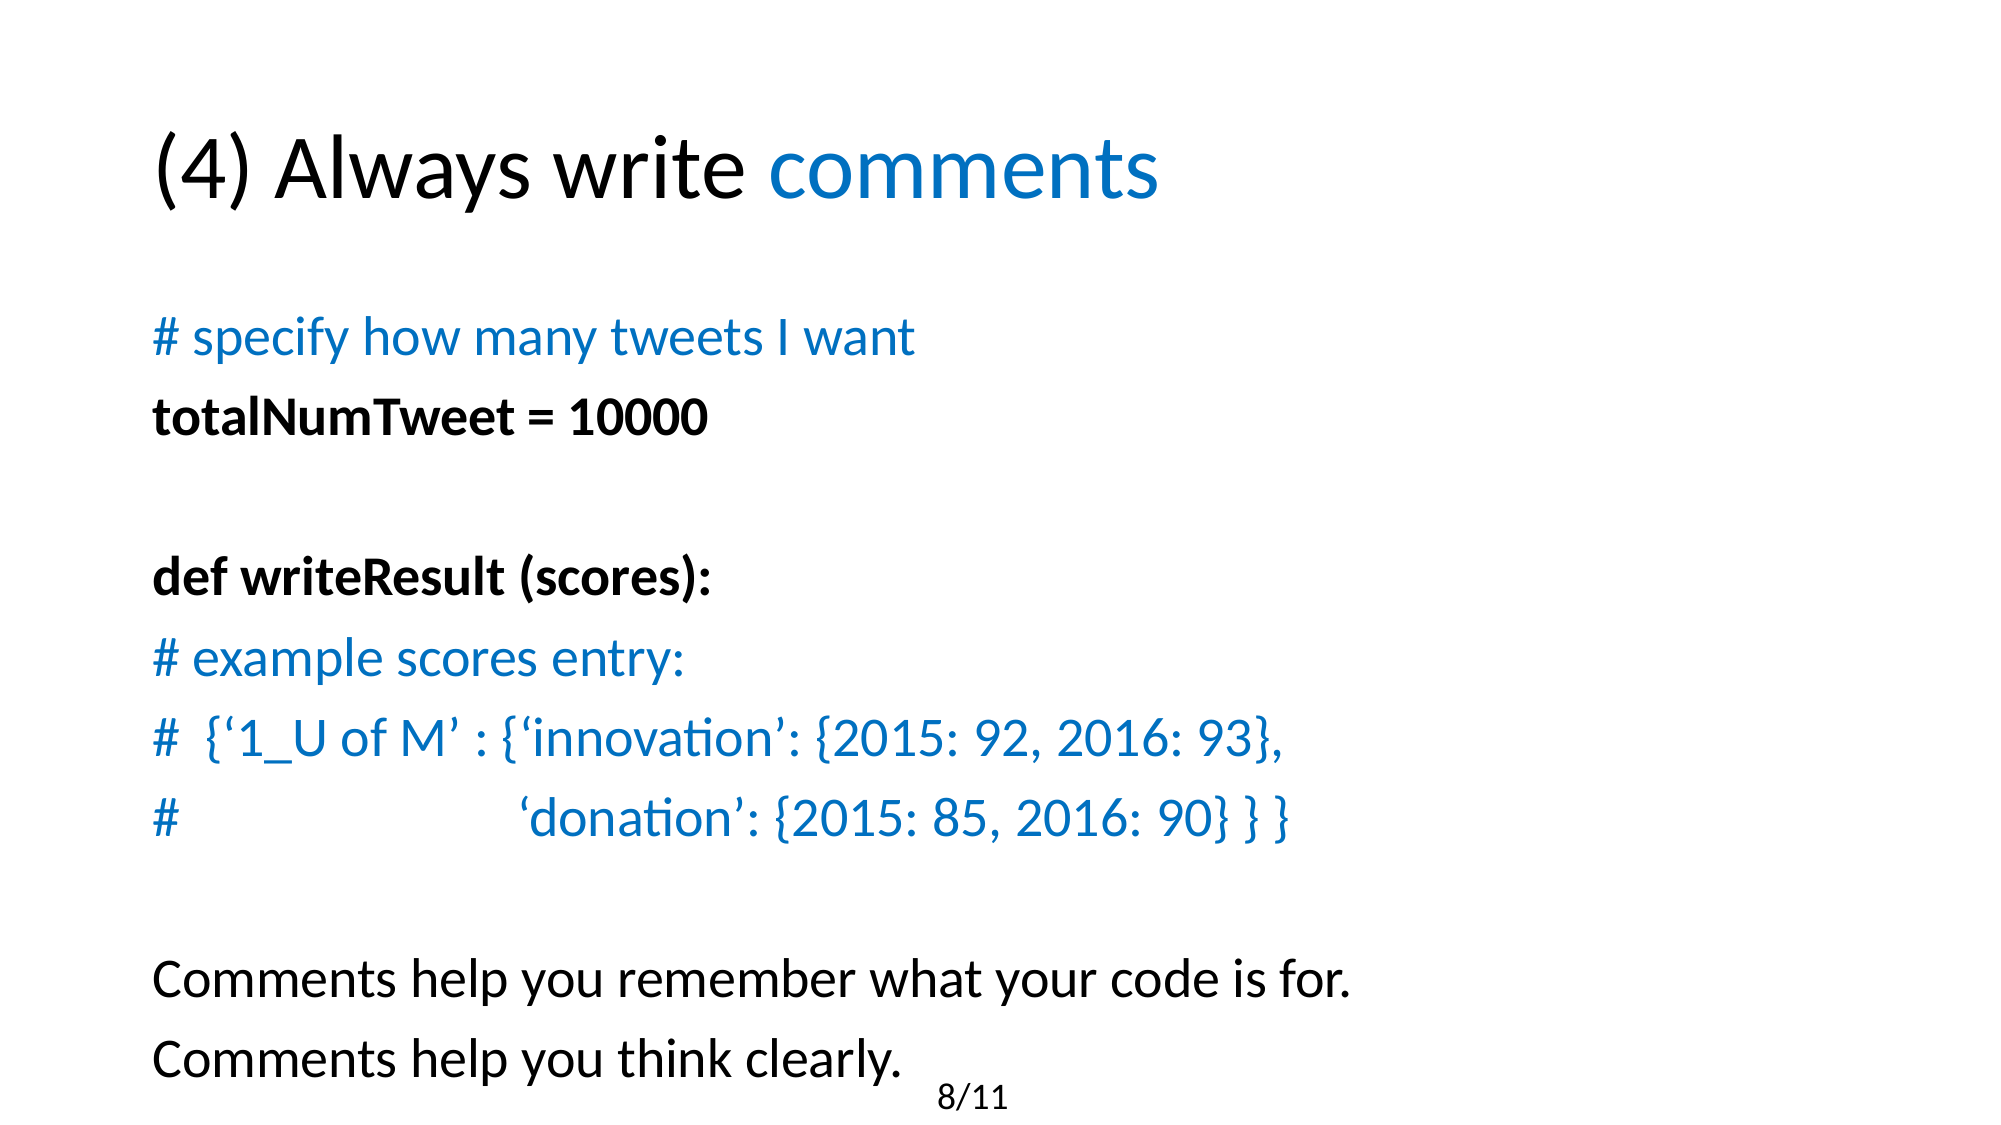

# (4) Always write comments
# specify how many tweets I want
totalNumTweet = 10000

def writeResult (scores):
# example scores entry:
#  {‘1_U of M’ : {‘innovation’: {2015: 92, 2016: 93},
#                           ‘donation’: {2015: 85, 2016: 90} } }

Comments help you remember what your code is for.
Comments help you think clearly.

8/11